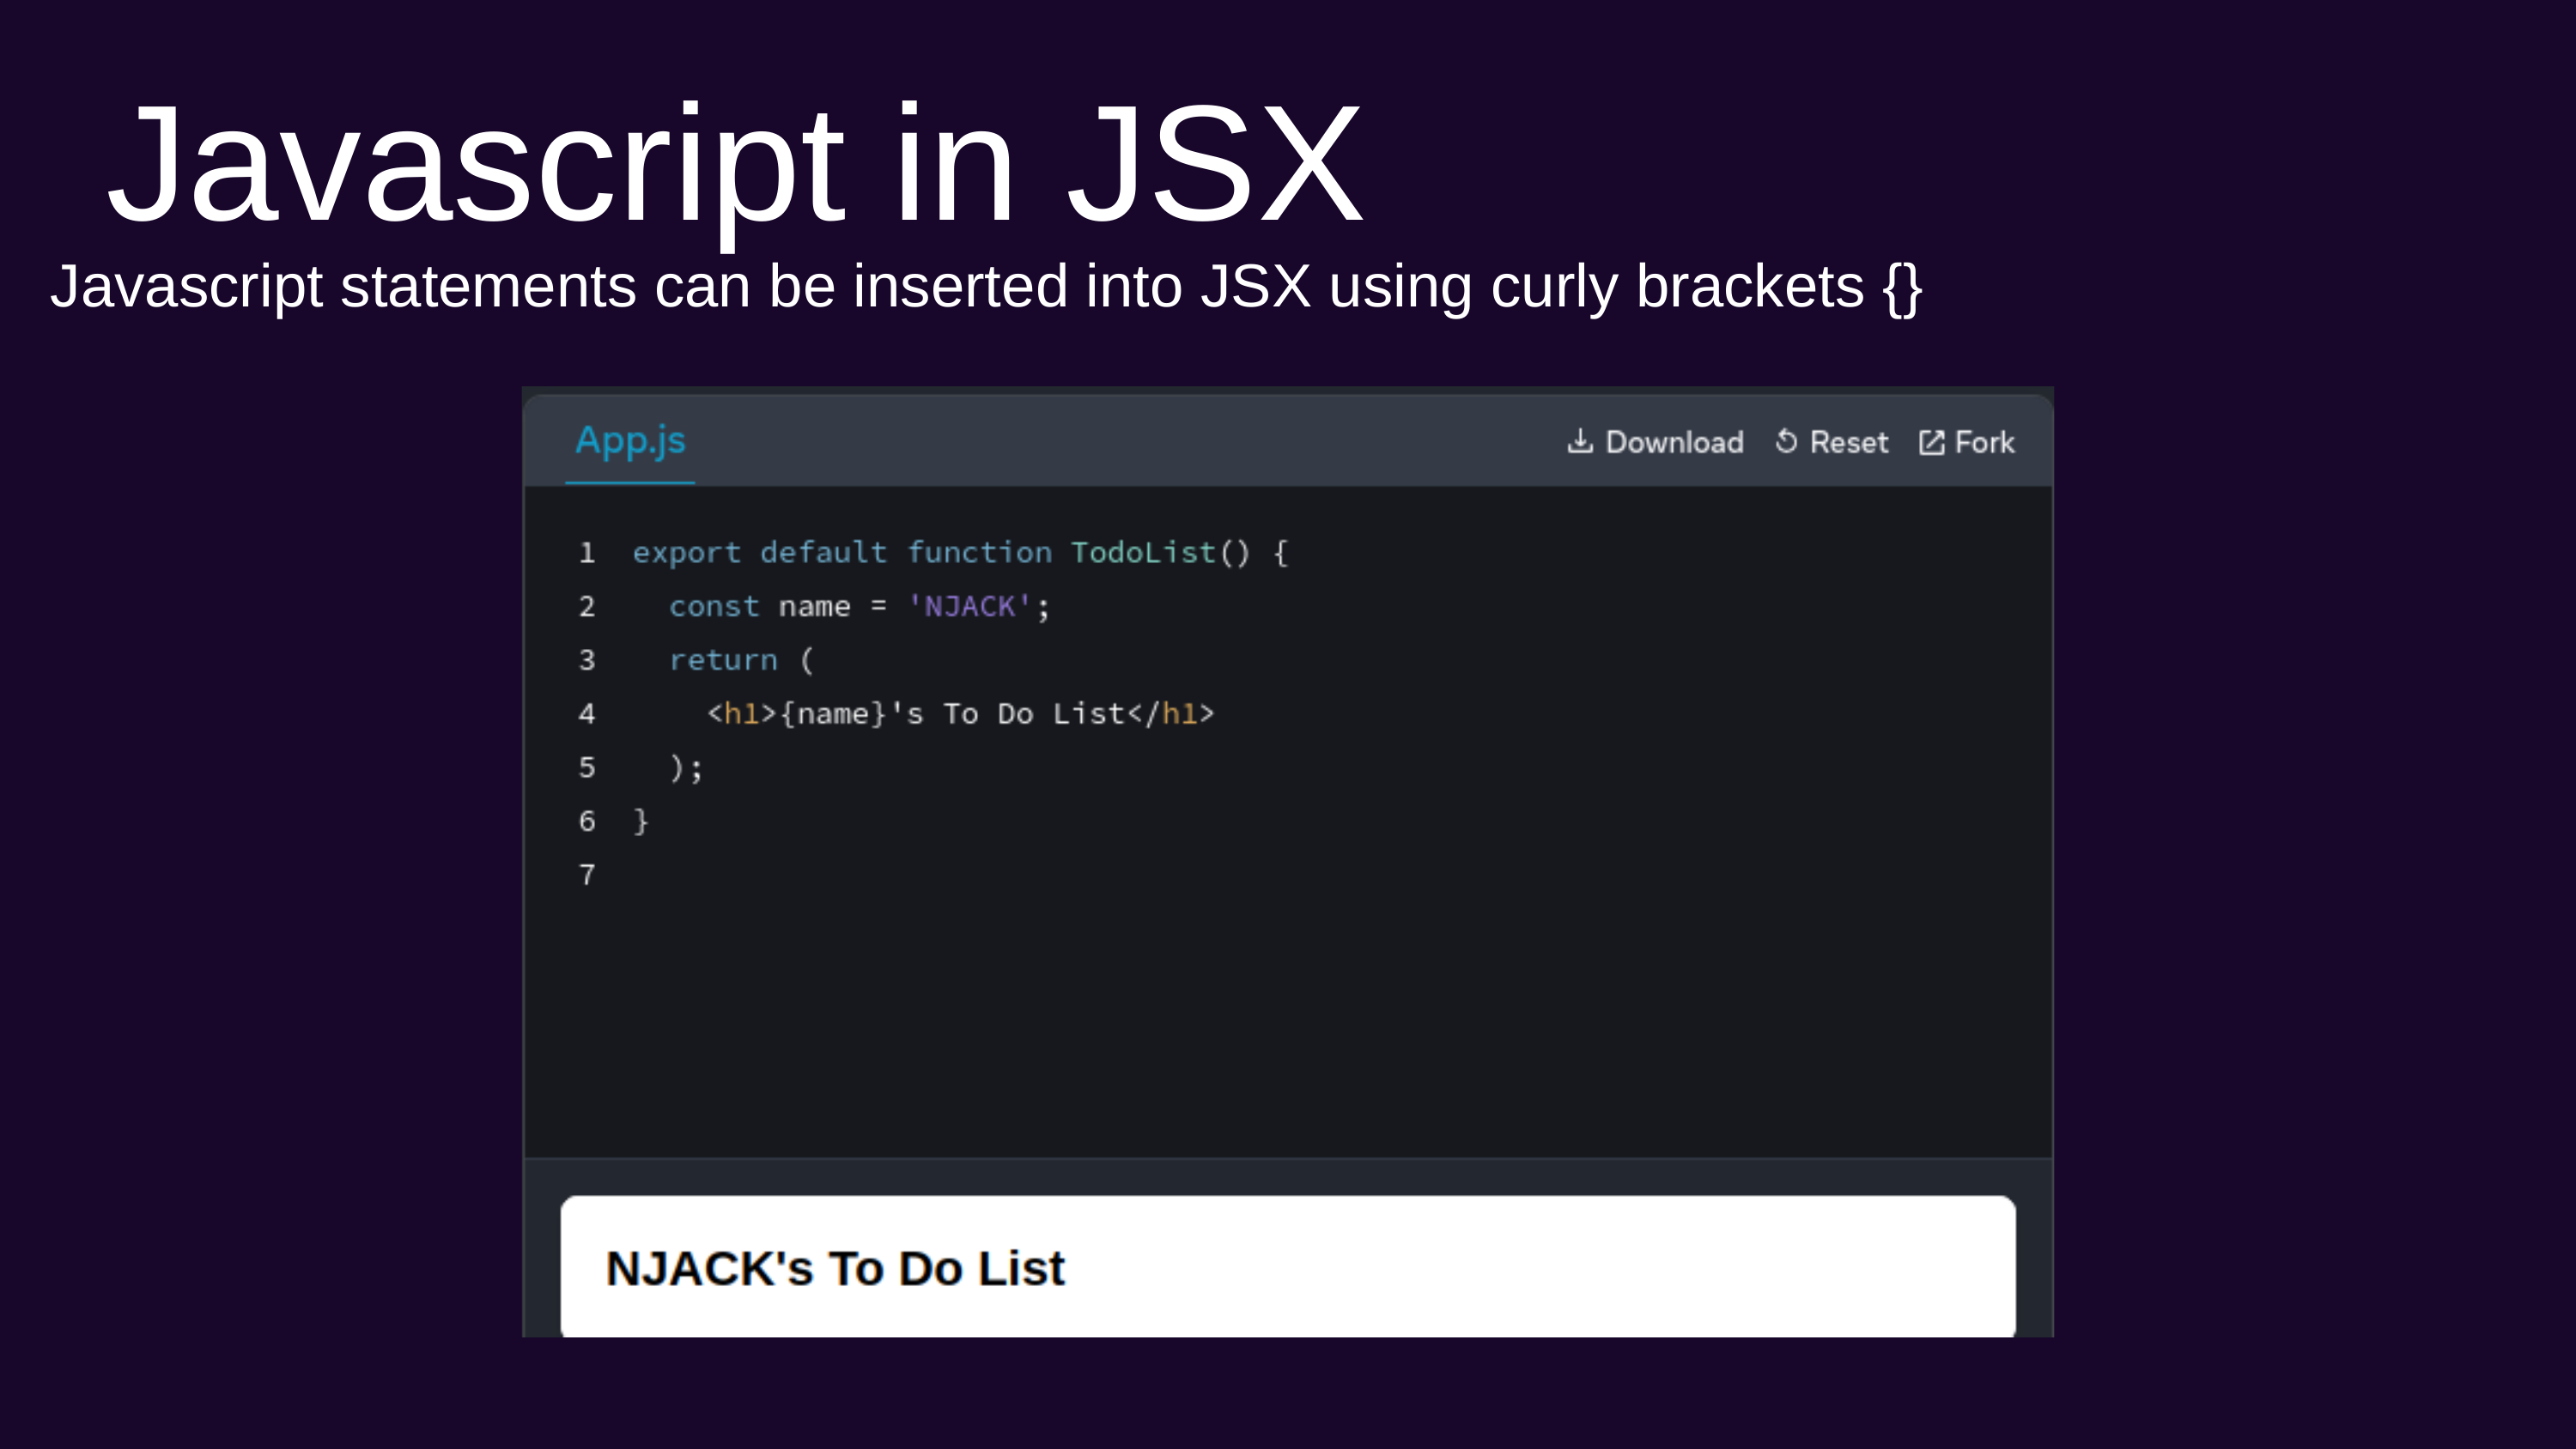

Javascript in JSX
Javascript statements can be inserted into JSX using curly brackets {}